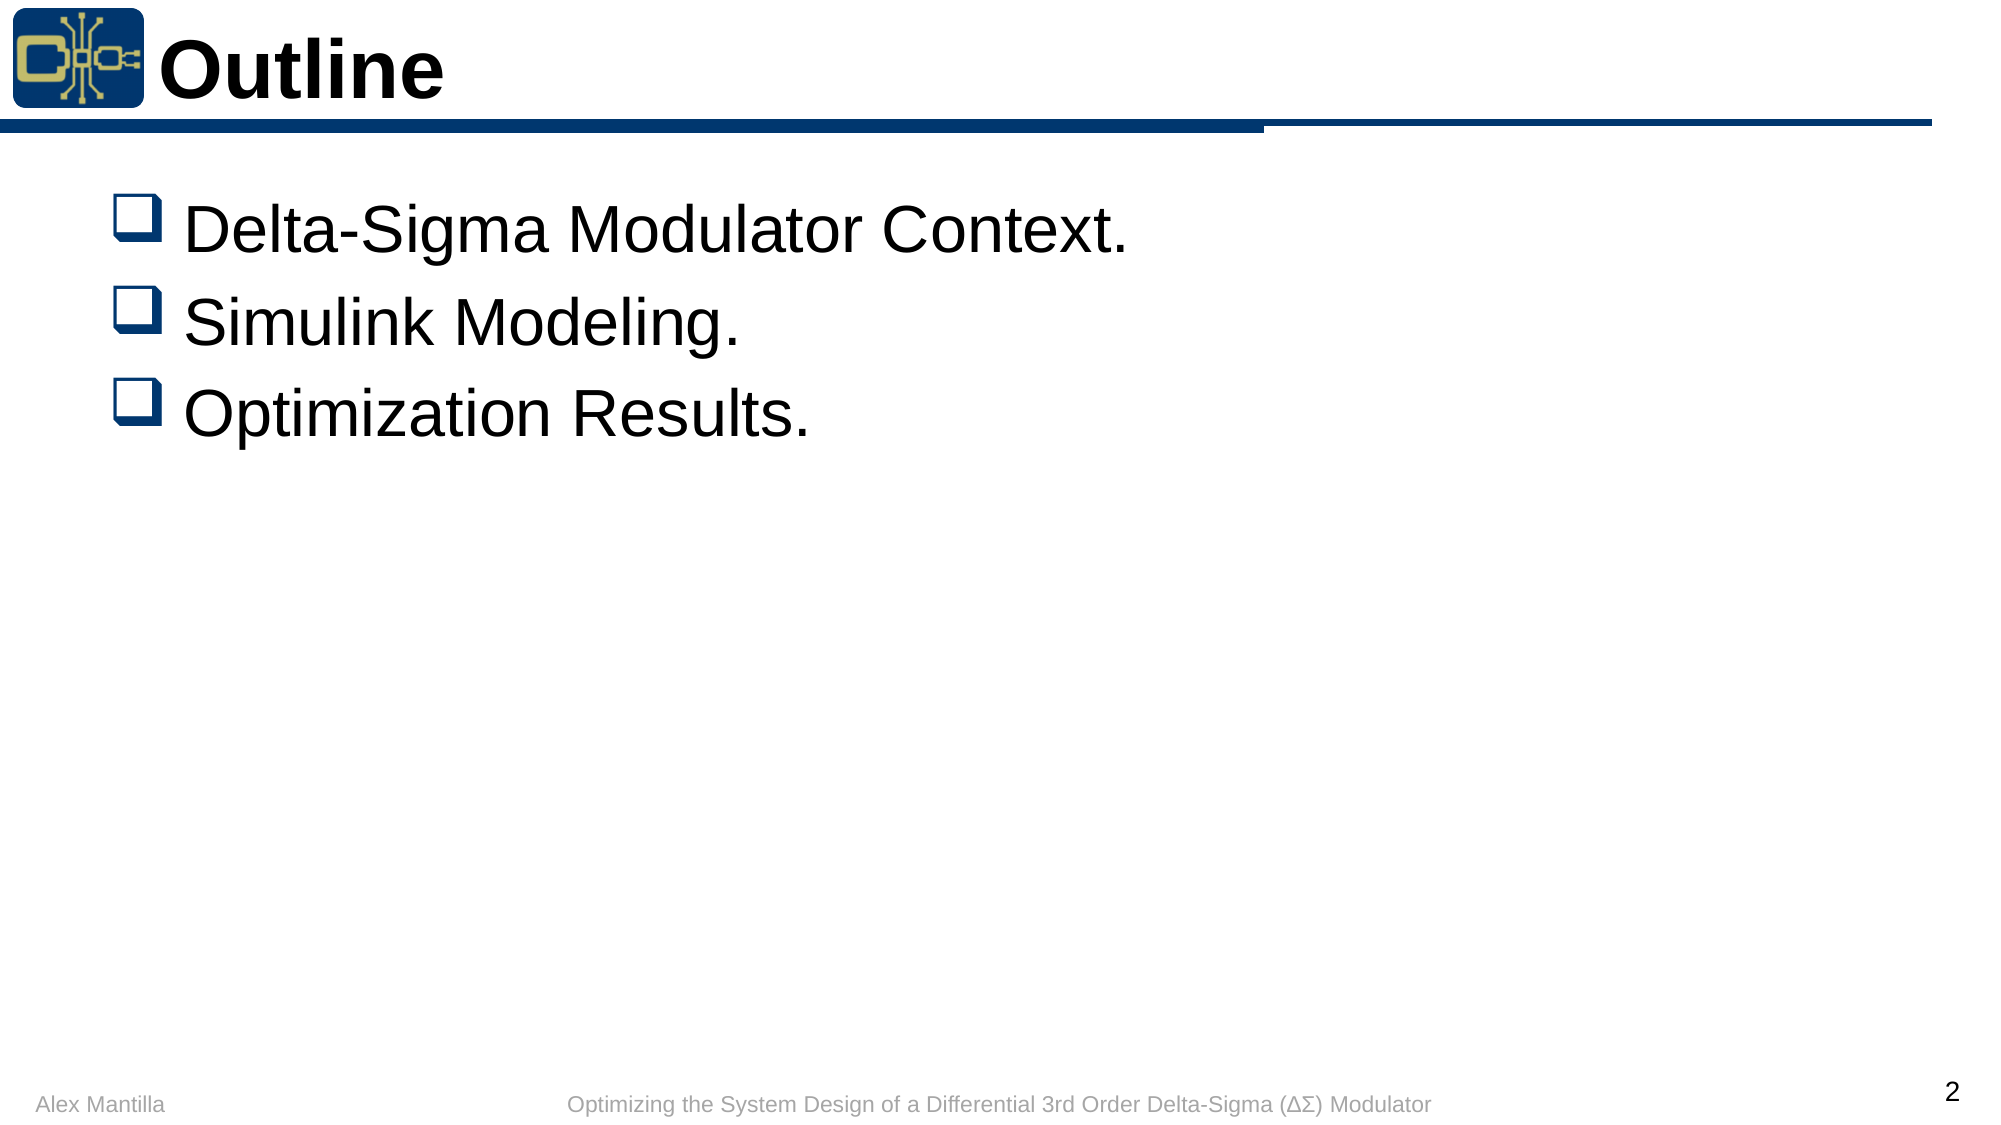

# Outline
Delta-Sigma Modulator Context.
Simulink Modeling.
Optimization Results.
2